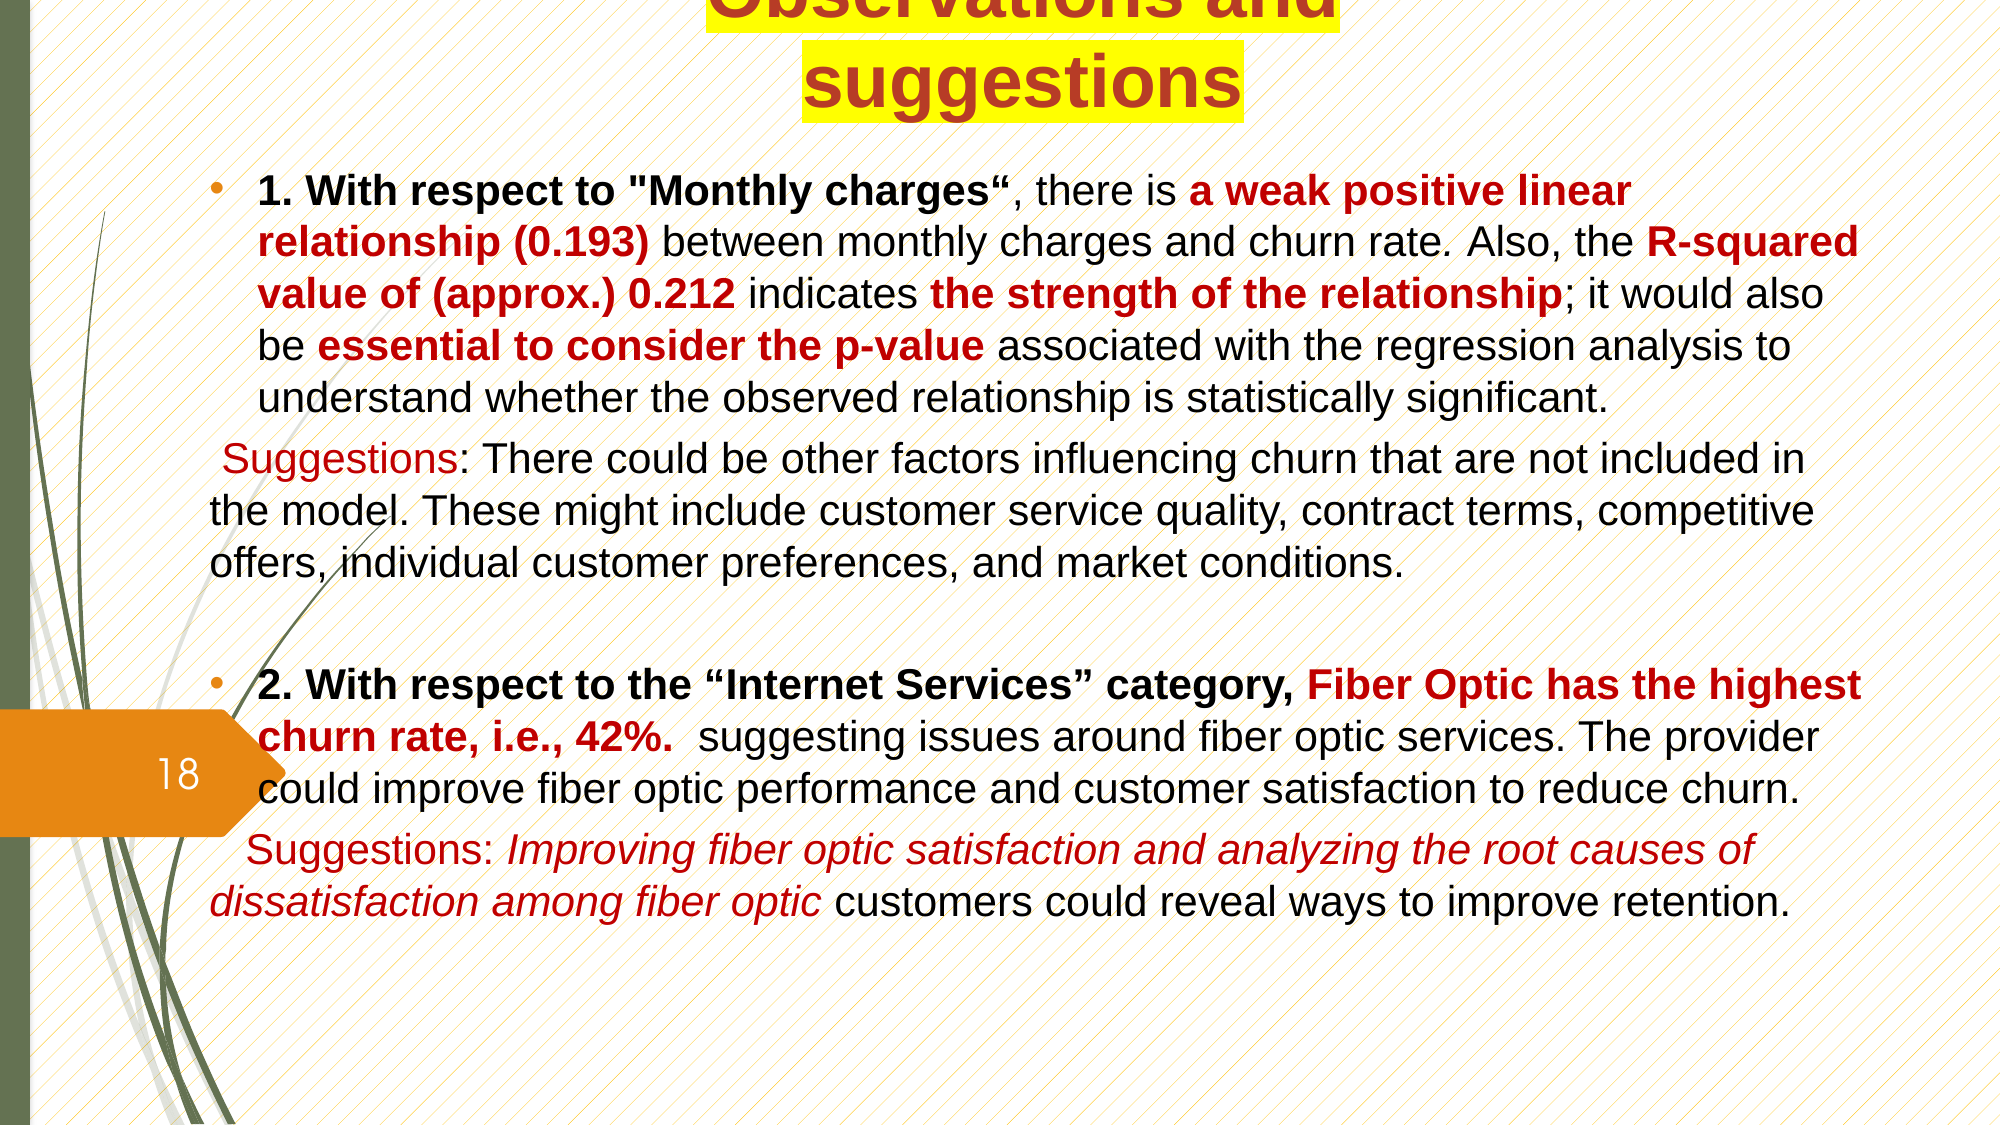

# Observations and suggestions
1. With respect to "Monthly charges“, there is a weak positive linear relationship (0.193) between monthly charges and churn rate. Also, the R-squared value of (approx.) 0.212 indicates the strength of the relationship; it would also be essential to consider the p-value associated with the regression analysis to understand whether the observed relationship is statistically significant.
 Suggestions: There could be other factors influencing churn that are not included in the model. These might include customer service quality, contract terms, competitive offers, individual customer preferences, and market conditions.

2. With respect to the “Internet Services” category, Fiber Optic has the highest churn rate, i.e., 42%.  suggesting issues around fiber optic services. The provider could improve fiber optic performance and customer satisfaction to reduce churn.
   Suggestions: Improving fiber optic satisfaction and analyzing the root causes of dissatisfaction among fiber optic customers could reveal ways to improve retention.

18